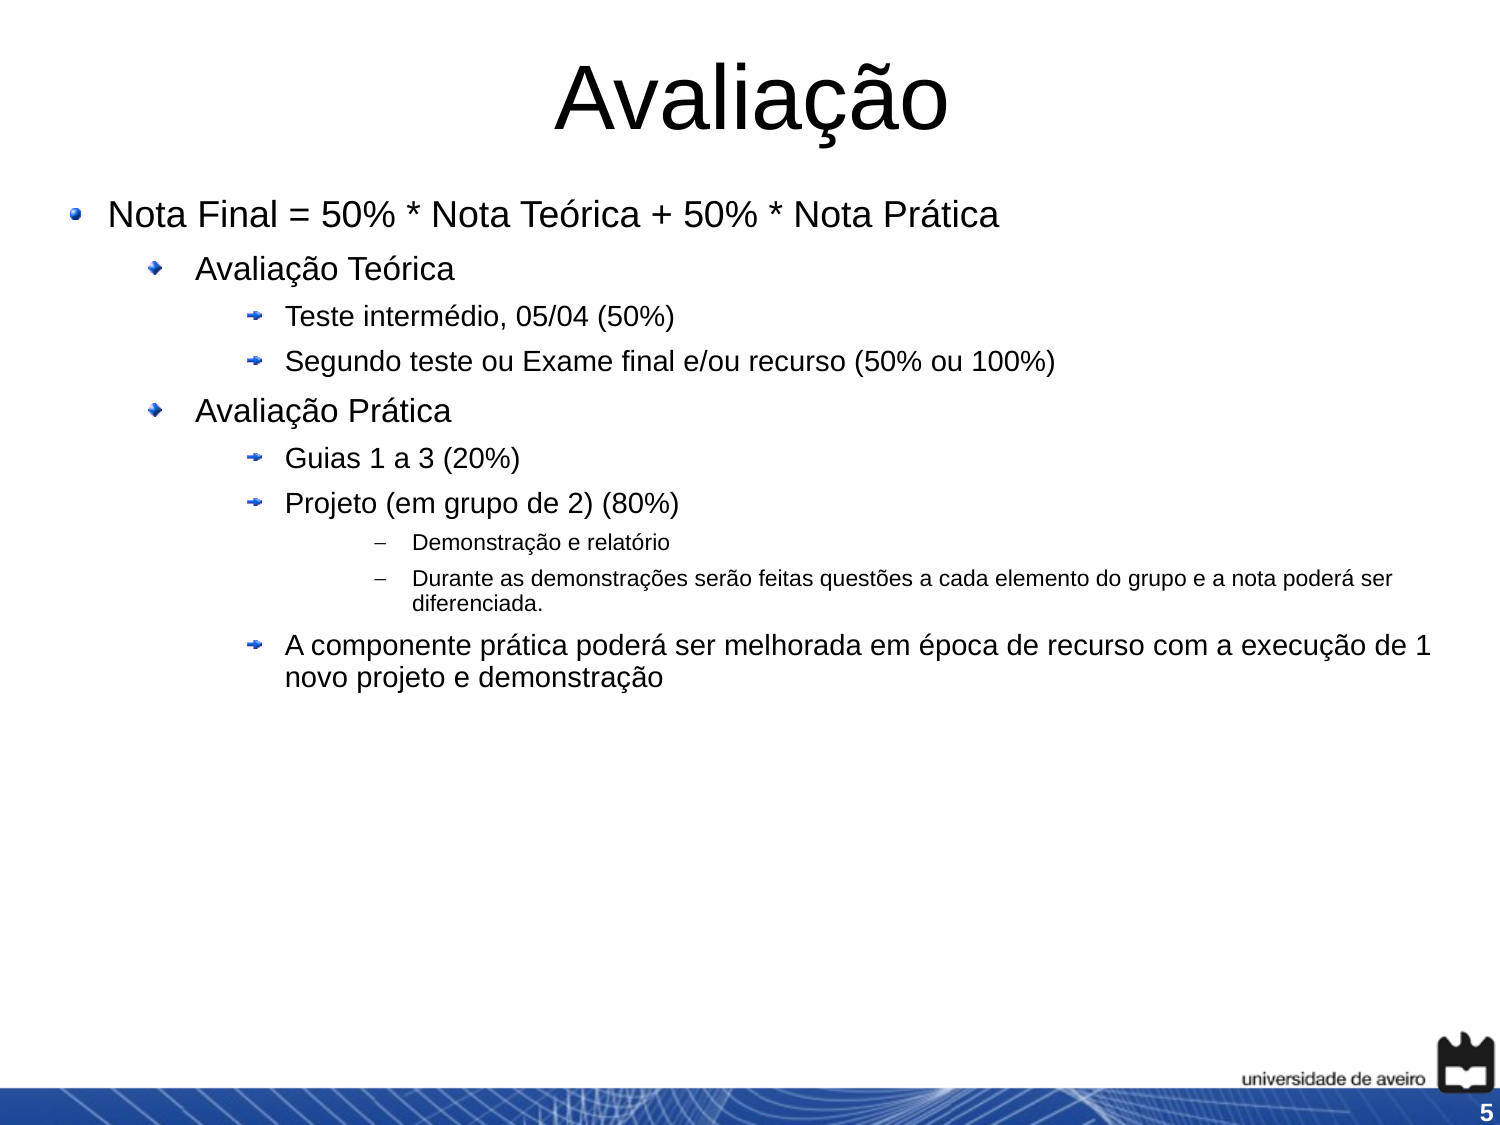

Avaliação
Nota Final = 50% * Nota Teórica + 50% * Nota Prática
Avaliação Teórica
Teste intermédio, 05/04 (50%)
Segundo teste ou Exame final e/ou recurso (50% ou 100%)
Avaliação Prática
Guias 1 a 3 (20%)
Projeto (em grupo de 2) (80%)
Demonstração e relatório
Durante as demonstrações serão feitas questões a cada elemento do grupo e a nota poderá ser diferenciada.
A componente prática poderá ser melhorada em época de recurso com a execução de 1 novo projeto e demonstração
5